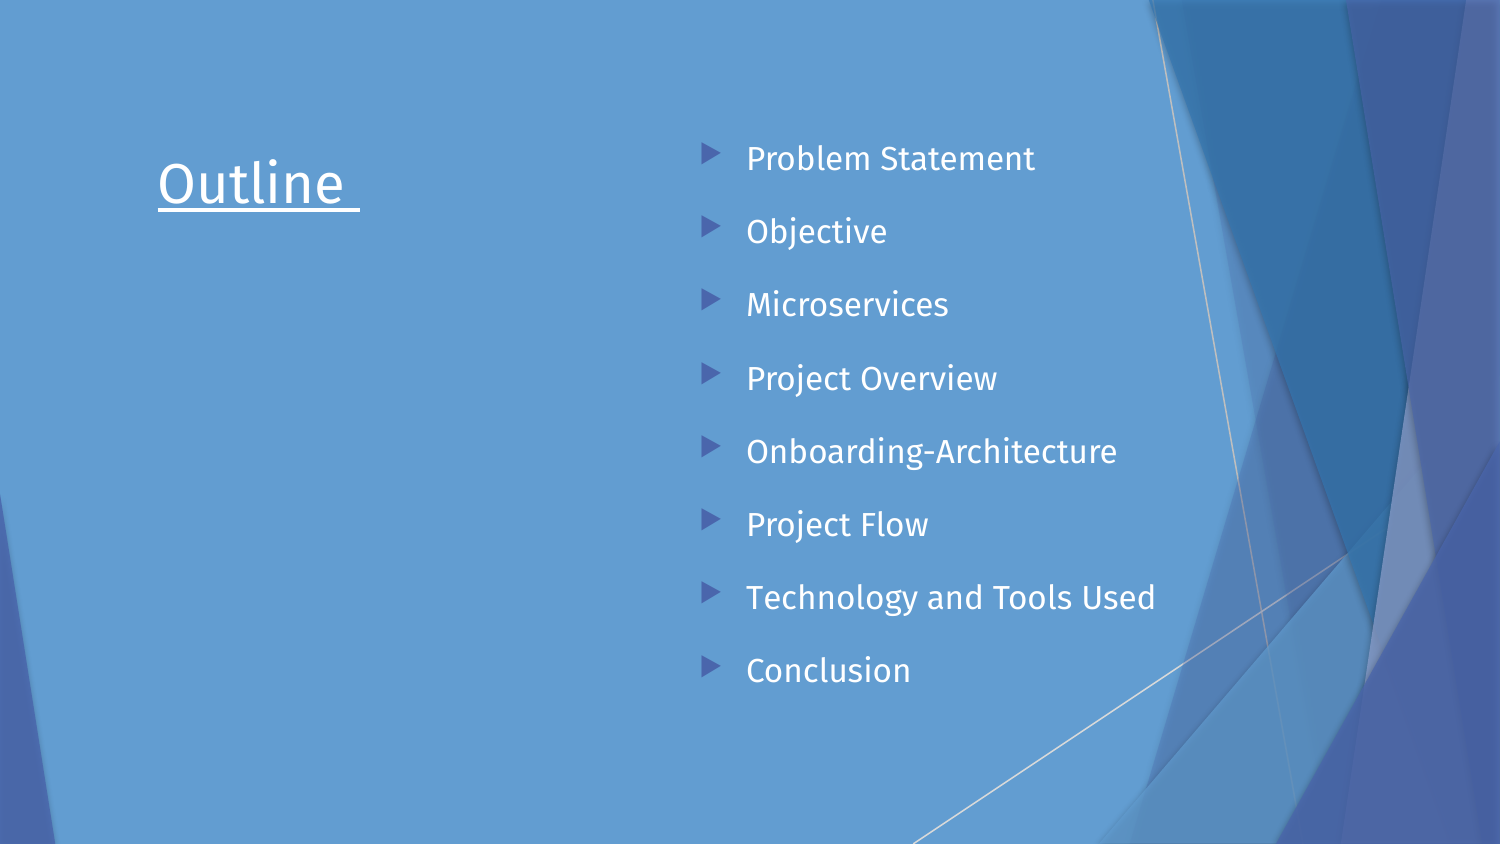

# Outline
Problem Statement
Objective
Microservices
Project Overview
Onboarding-Architecture
Project Flow
Technology and Tools Used
Conclusion